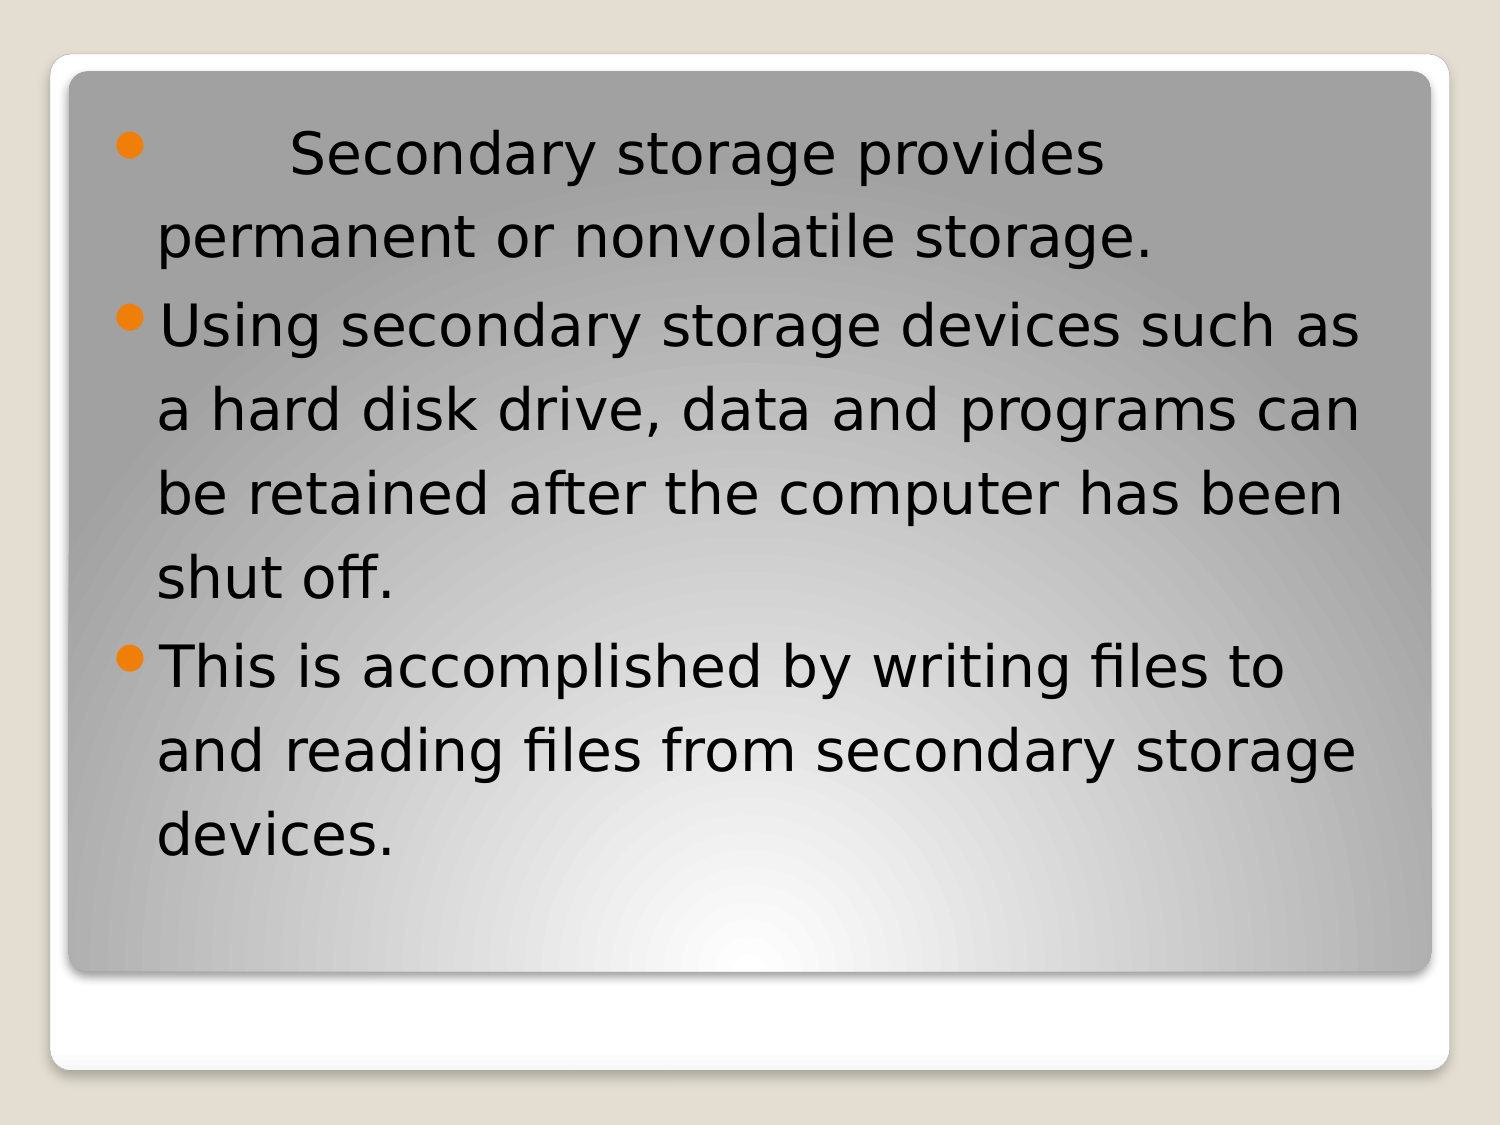

Secondary storage provides permanent or nonvolatile storage.
Using secondary storage devices such as a hard disk drive, data and programs can be retained after the computer has been shut off.
This is accomplished by writing files to and reading files from secondary storage devices.